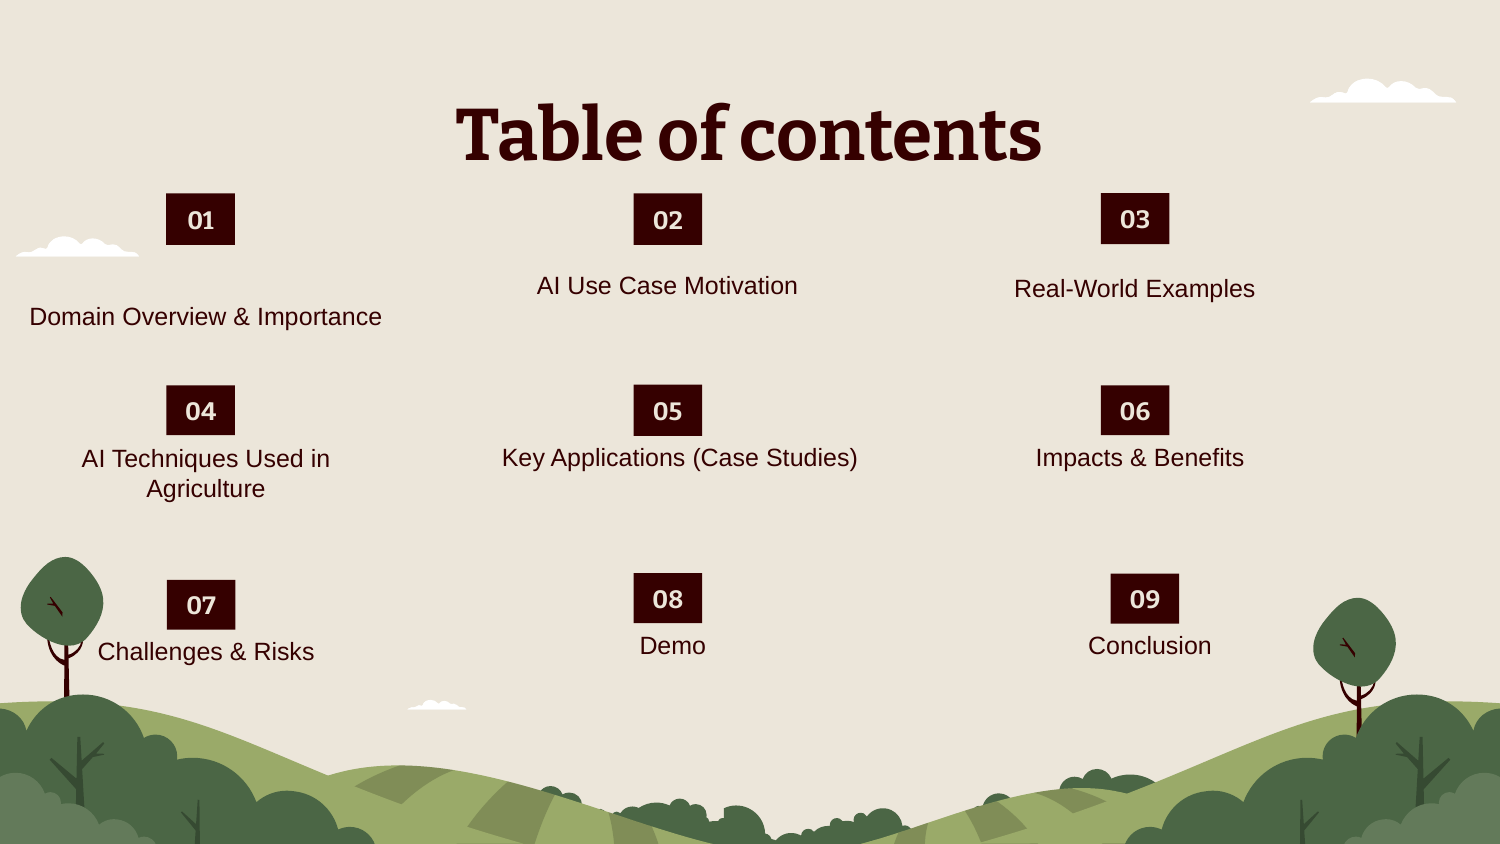

# Table of contents

03
01
02

Real-World Examples
Domain Overview & Importance
AI Use Case Motivation
05
04
06
Key Applications (Case Studies)
AI Techniques Used in Agriculture
Impacts & Benefits
08
09
07
Demo
Conclusion
Challenges & Risks